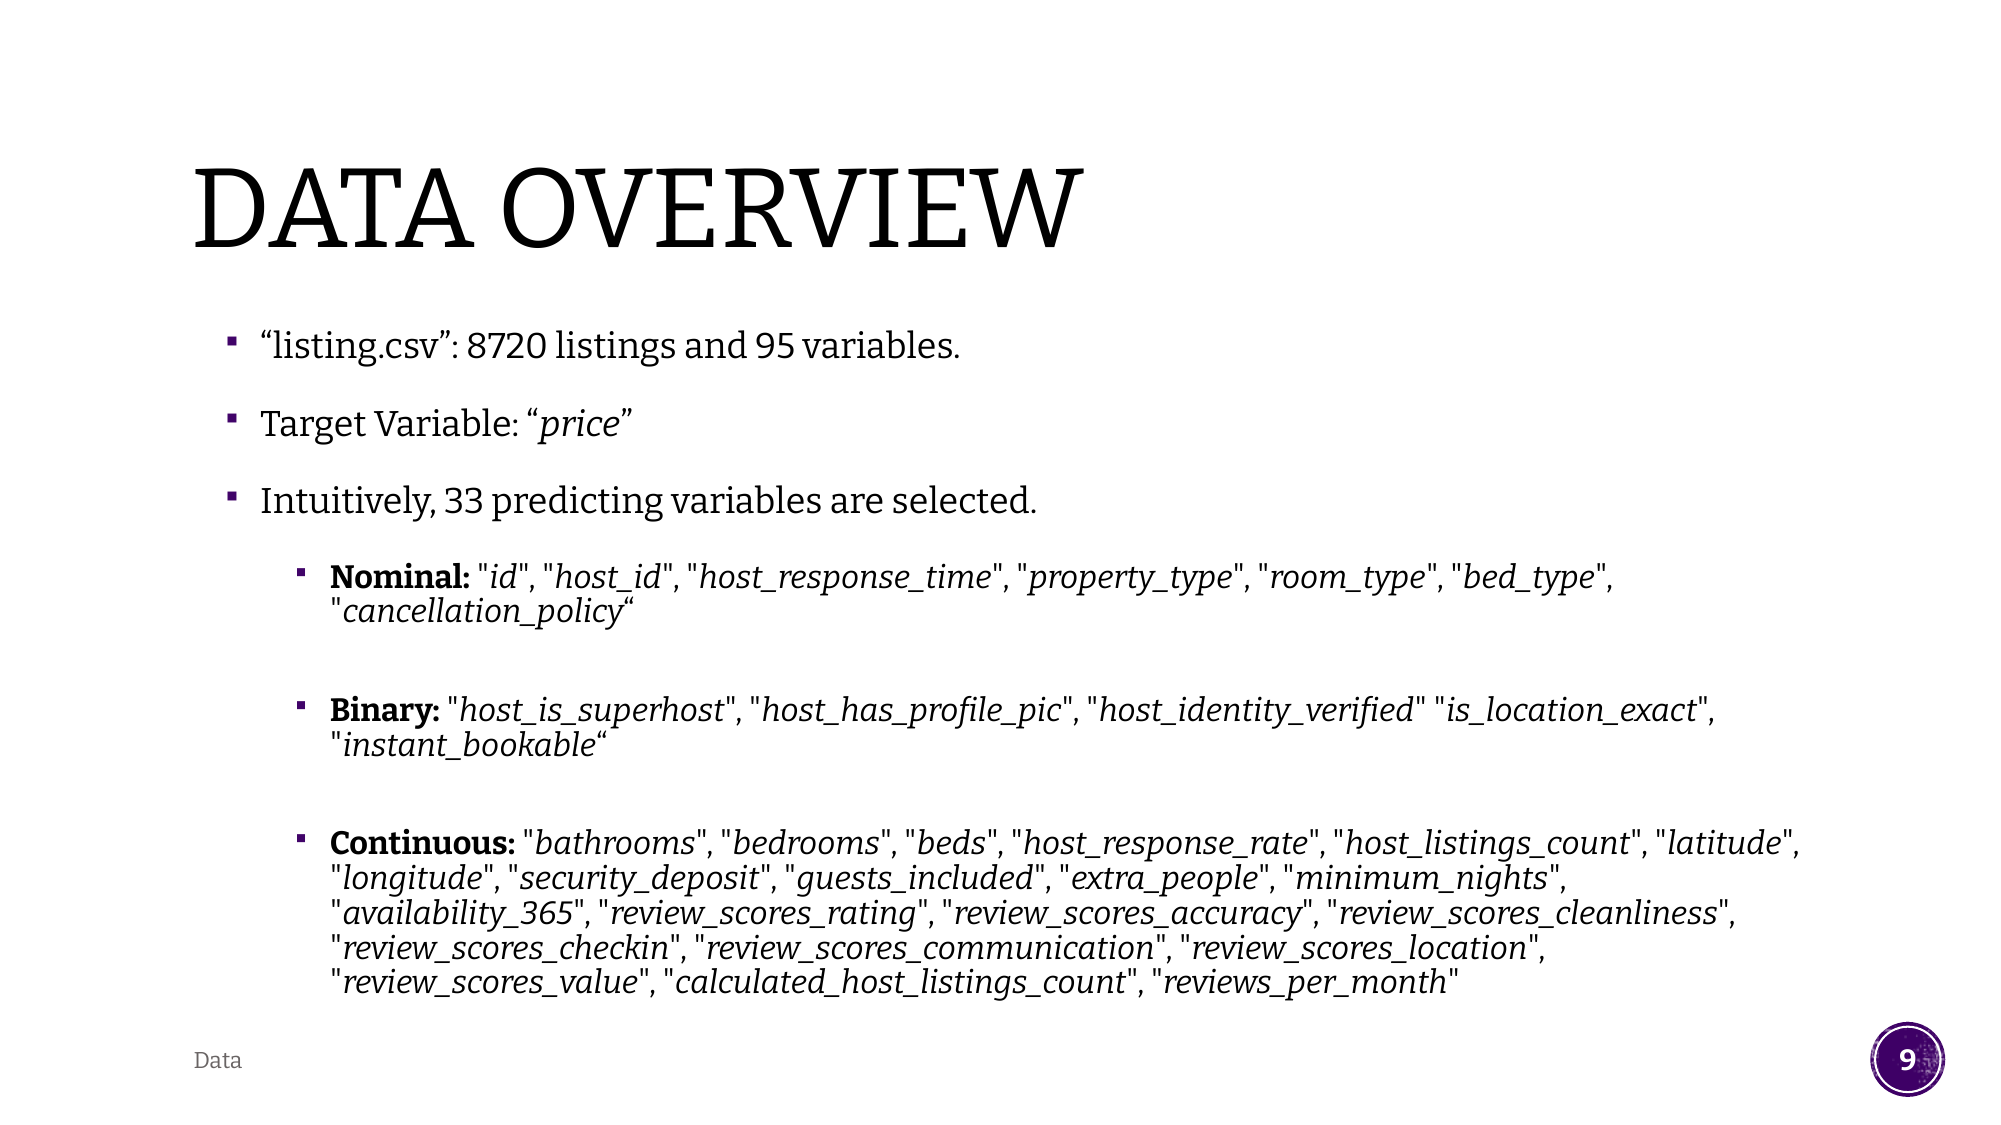

# Data Overview
“listing.csv”: 8720 listings and 95 variables.

Target Variable: “price”

Intuitively, 33 predicting variables are selected.

Nominal: "id", "host_id", "host_response_time", "property_type", "room_type", "bed_type", "cancellation_policy“

Binary: "host_is_superhost", "host_has_profile_pic", "host_identity_verified" "is_location_exact", "instant_bookable“

Continuous: "bathrooms", "bedrooms", "beds", "host_response_rate", "host_listings_count", "latitude", "longitude", "security_deposit", "guests_included", "extra_people", "minimum_nights", "availability_365", "review_scores_rating", "review_scores_accuracy", "review_scores_cleanliness", "review_scores_checkin", "review_scores_communication", "review_scores_location", "review_scores_value", "calculated_host_listings_count", "reviews_per_month"
Data
9